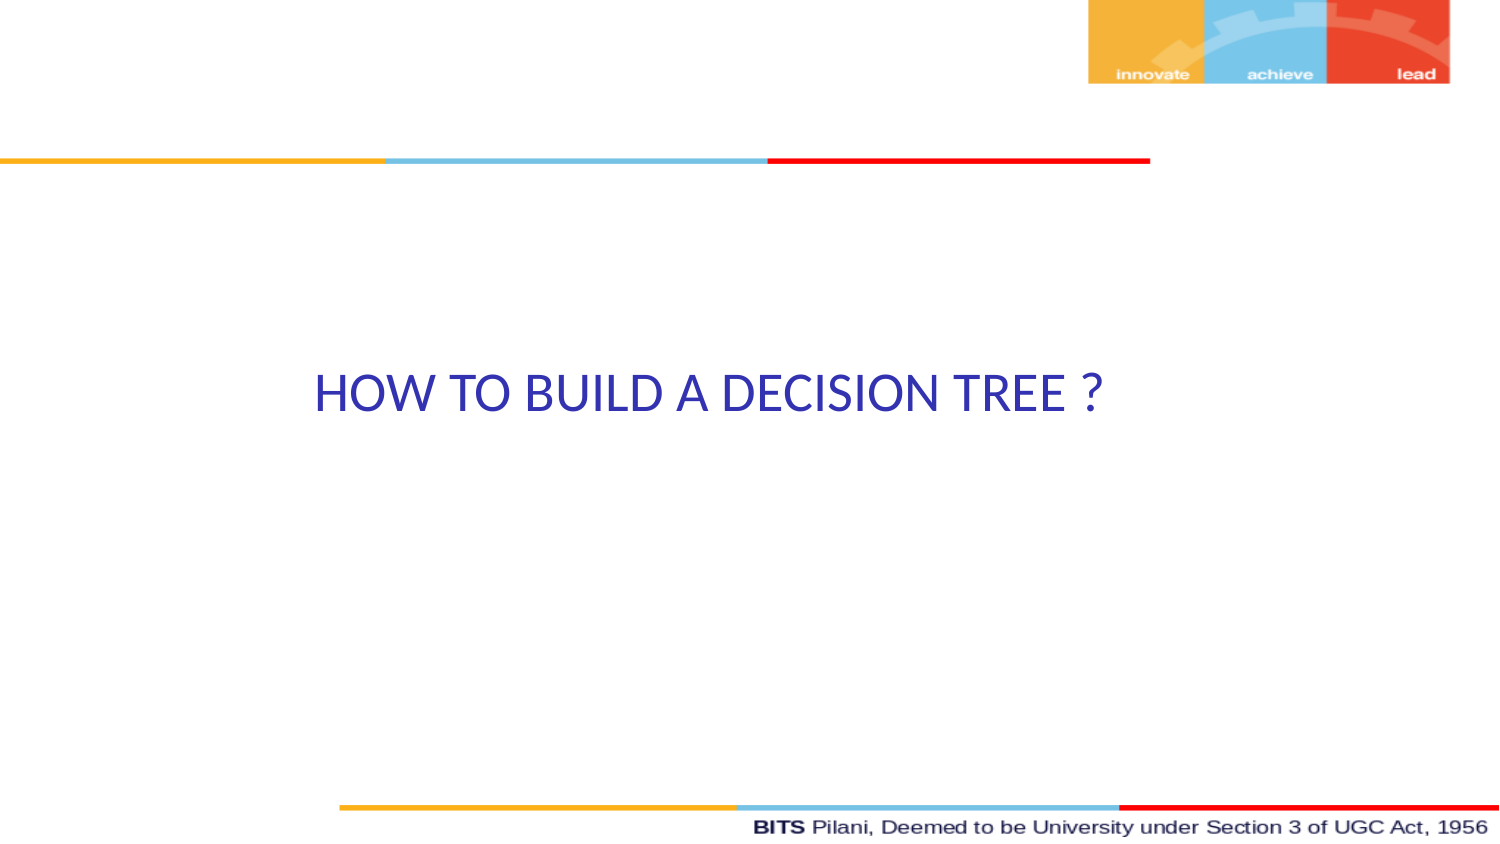

# HOW TO BUILD A DECISION TREE ?